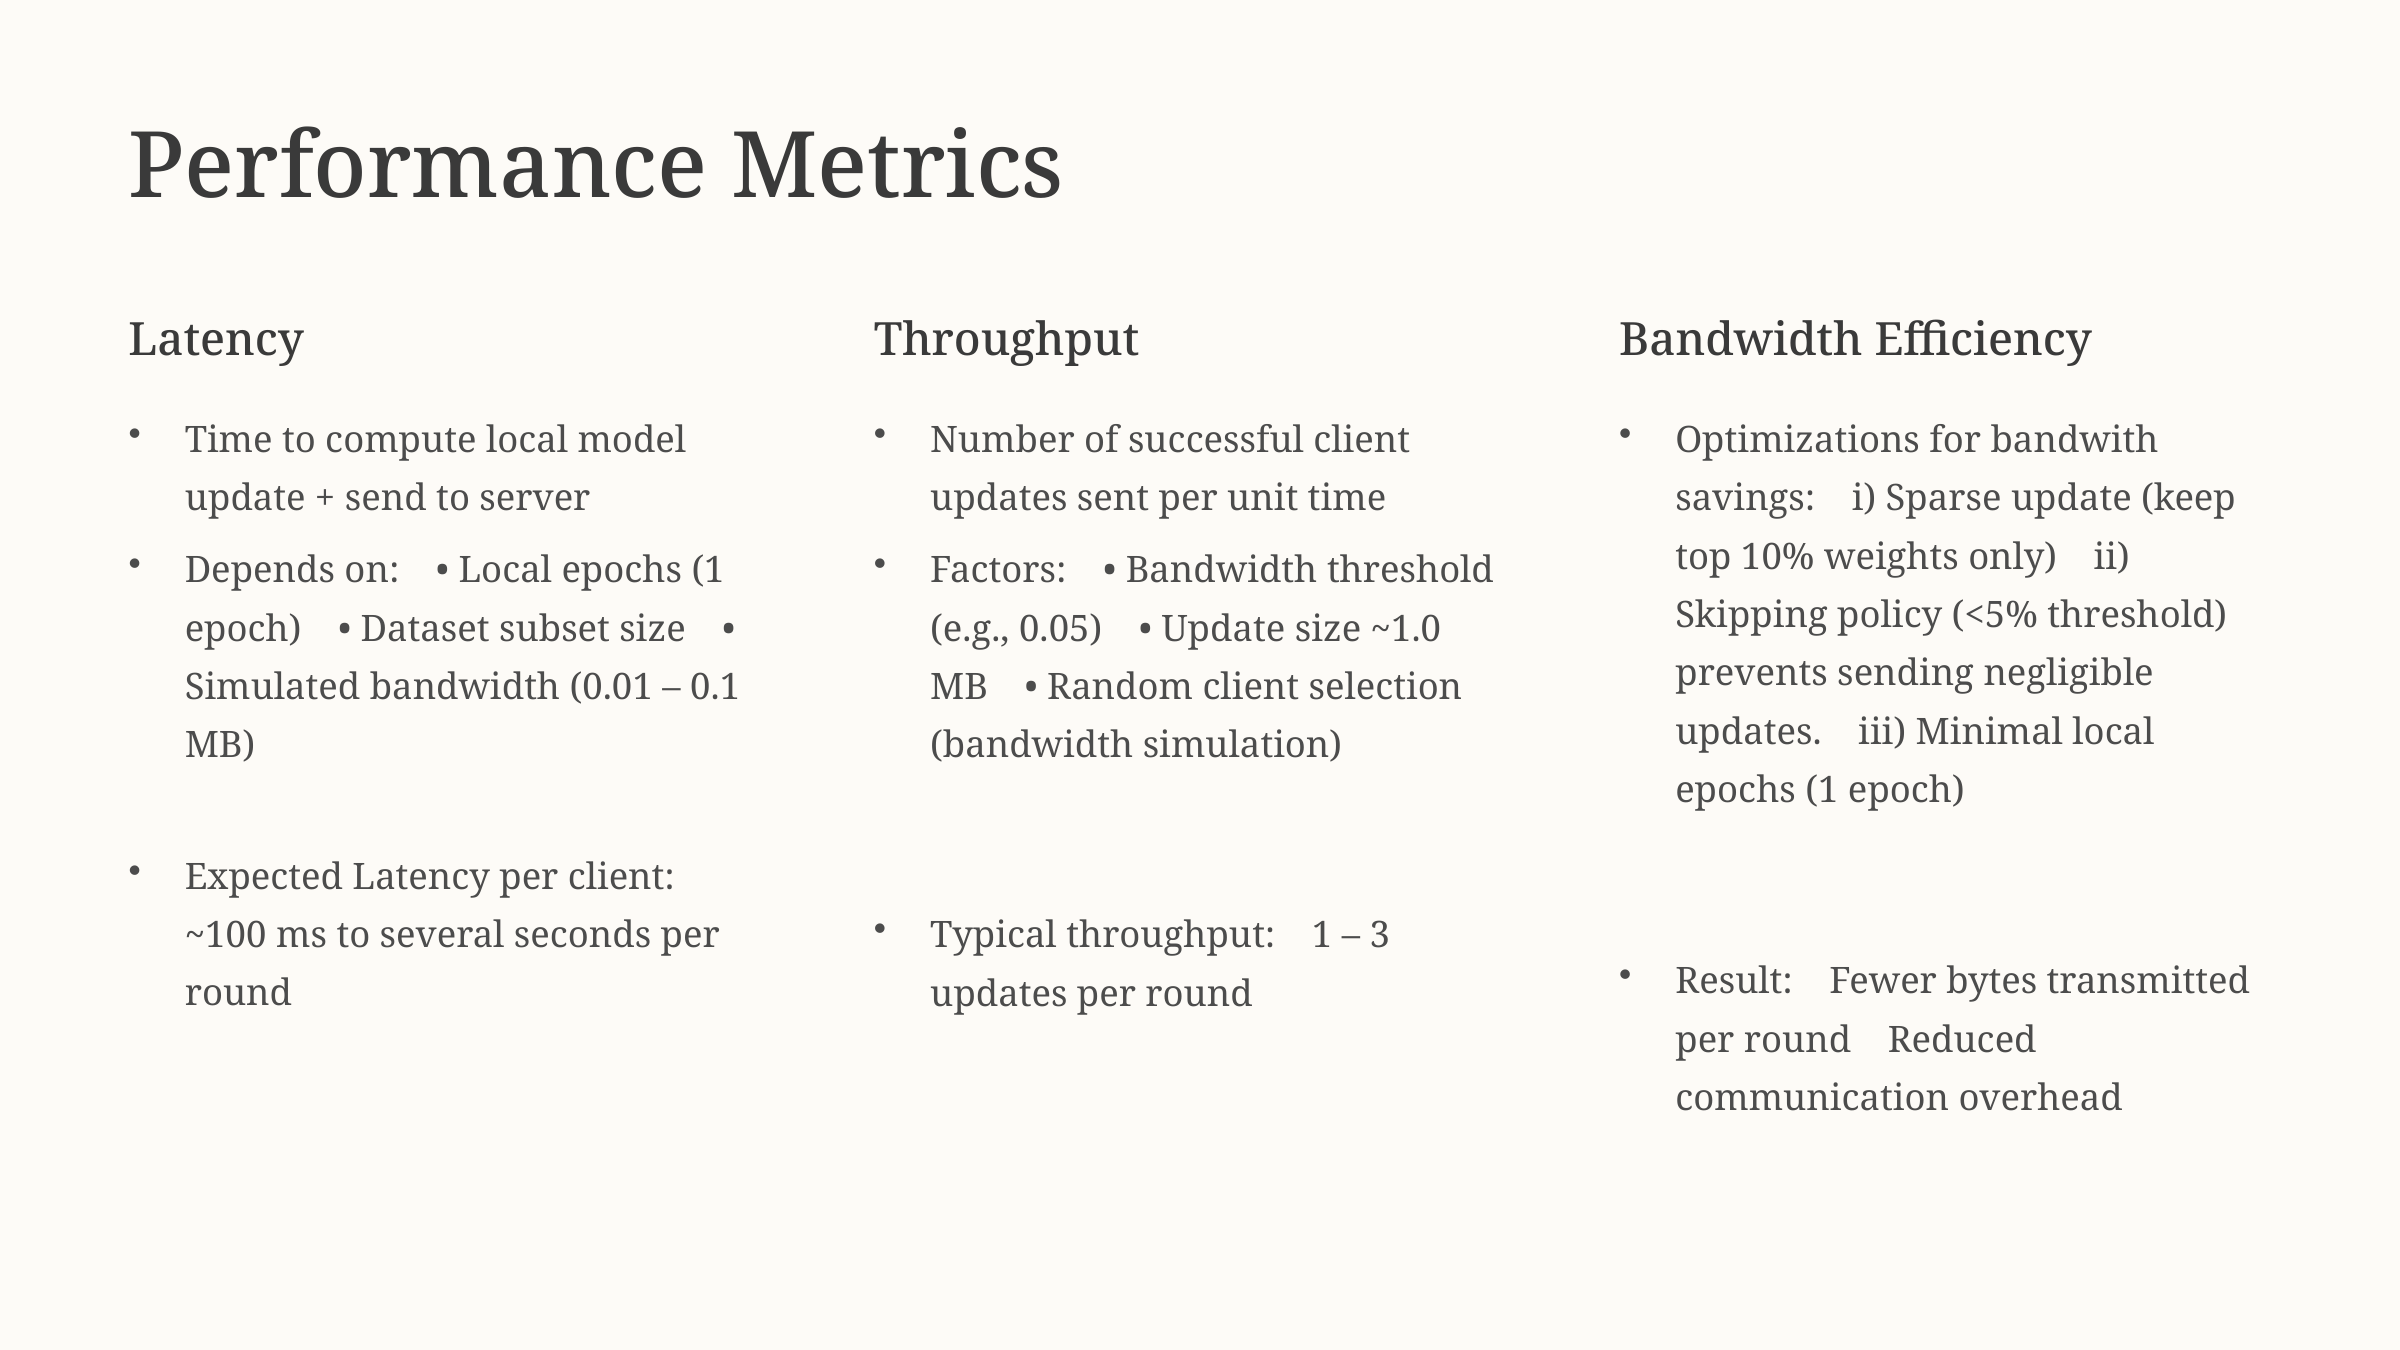

Performance Metrics
Latency
Throughput
Bandwidth Efficiency
Time to compute local model update + send to server
Number of successful client updates sent per unit time
Optimizations for bandwith savings: i) Sparse update (keep top 10% weights only) ii) Skipping policy (<5% threshold) prevents sending negligible updates. iii) Minimal local epochs (1 epoch)
Depends on: • Local epochs (1 epoch) • Dataset subset size • Simulated bandwidth (0.01 – 0.1 MB)
Factors: • Bandwidth threshold (e.g., 0.05) • Update size ~1.0 MB • Random client selection (bandwidth simulation)
Expected Latency per client: ~100 ms to several seconds per round
Typical throughput: 1 – 3 updates per round
Result: Fewer bytes transmitted per round Reduced communication overhead